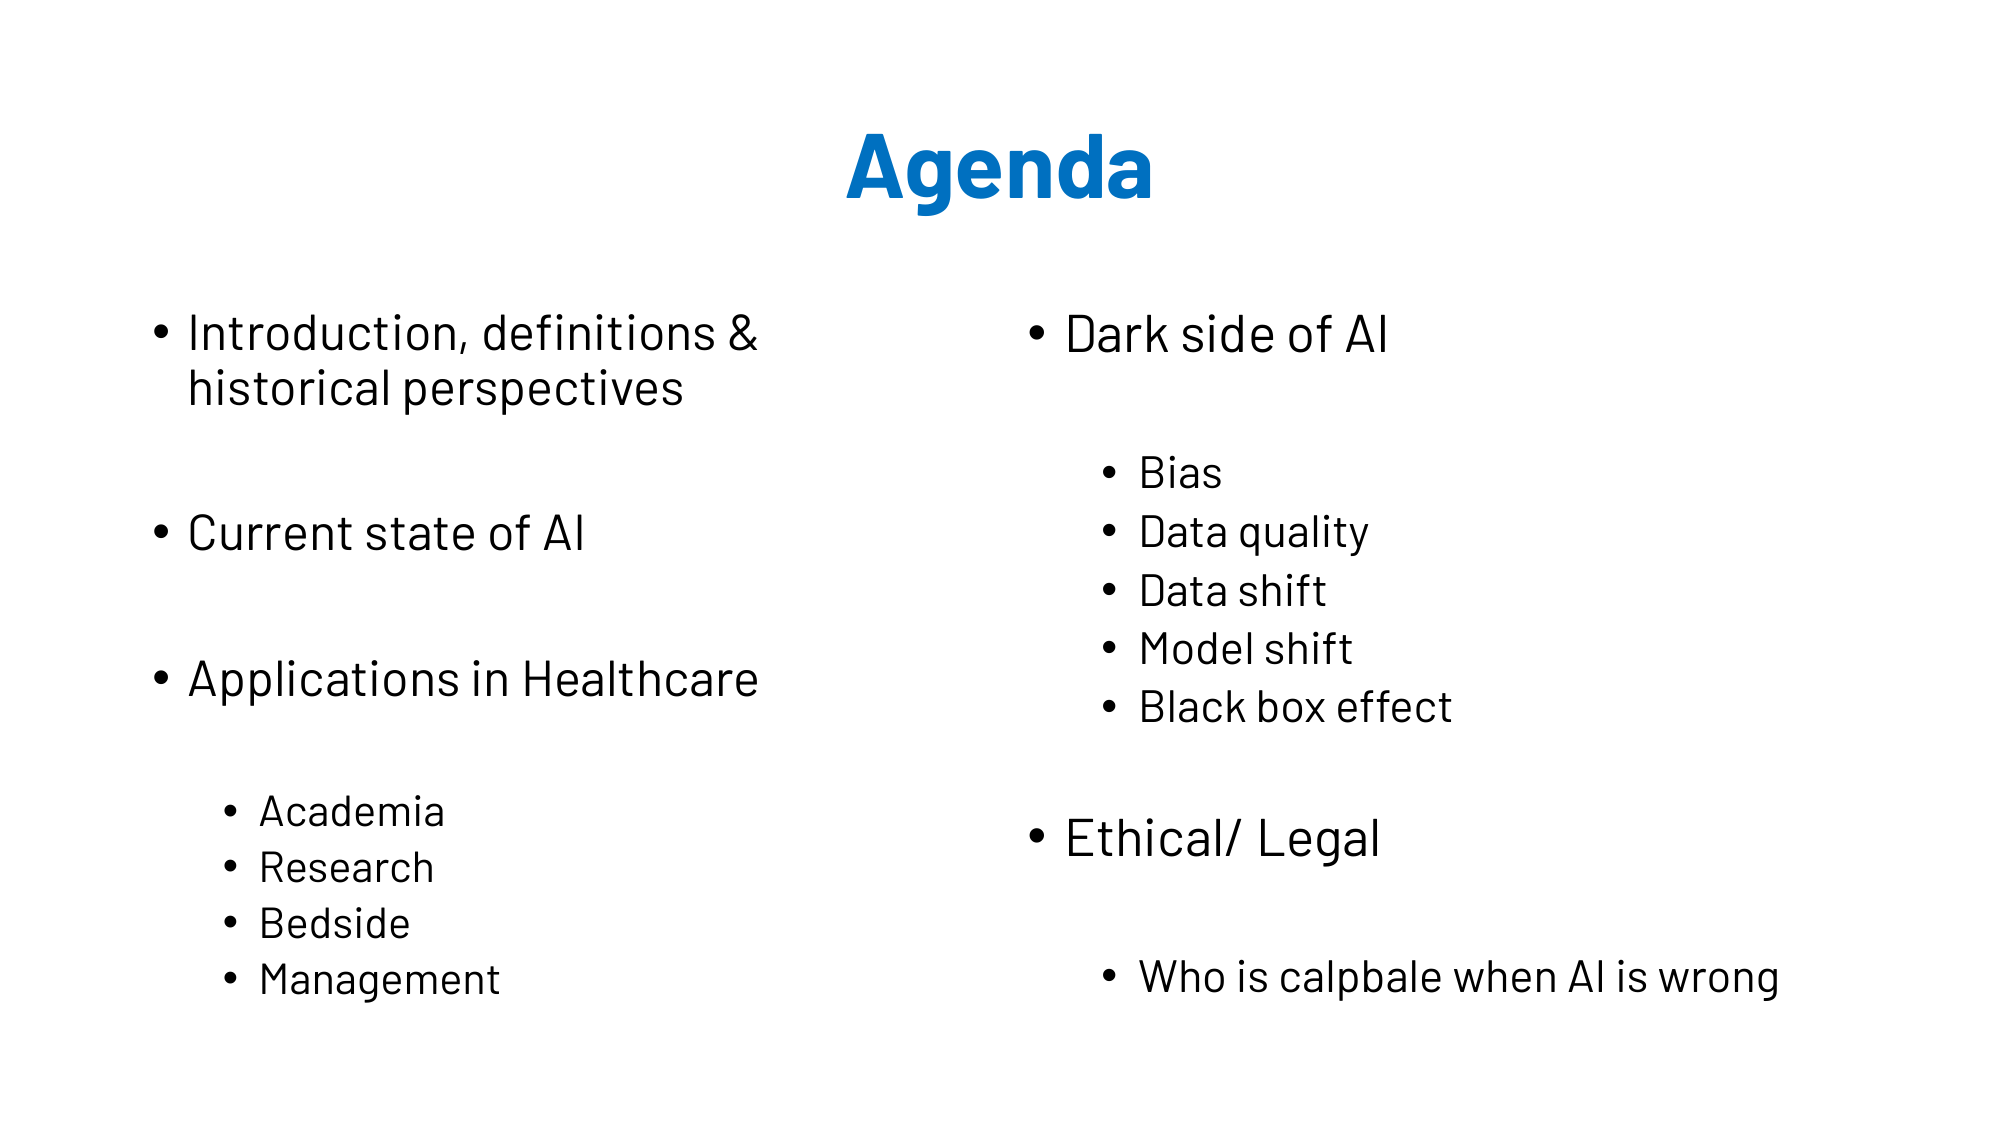

# Agenda
Introduction, definitions & historical perspectives

Current state of AI

Applications in Healthcare

Academia
Research
Bedside
Management

Dark side of AI

Bias
Data quality
Data shift
Model shift
Black box effect

Ethical/ Legal

Who is calpbale when AI is wrong